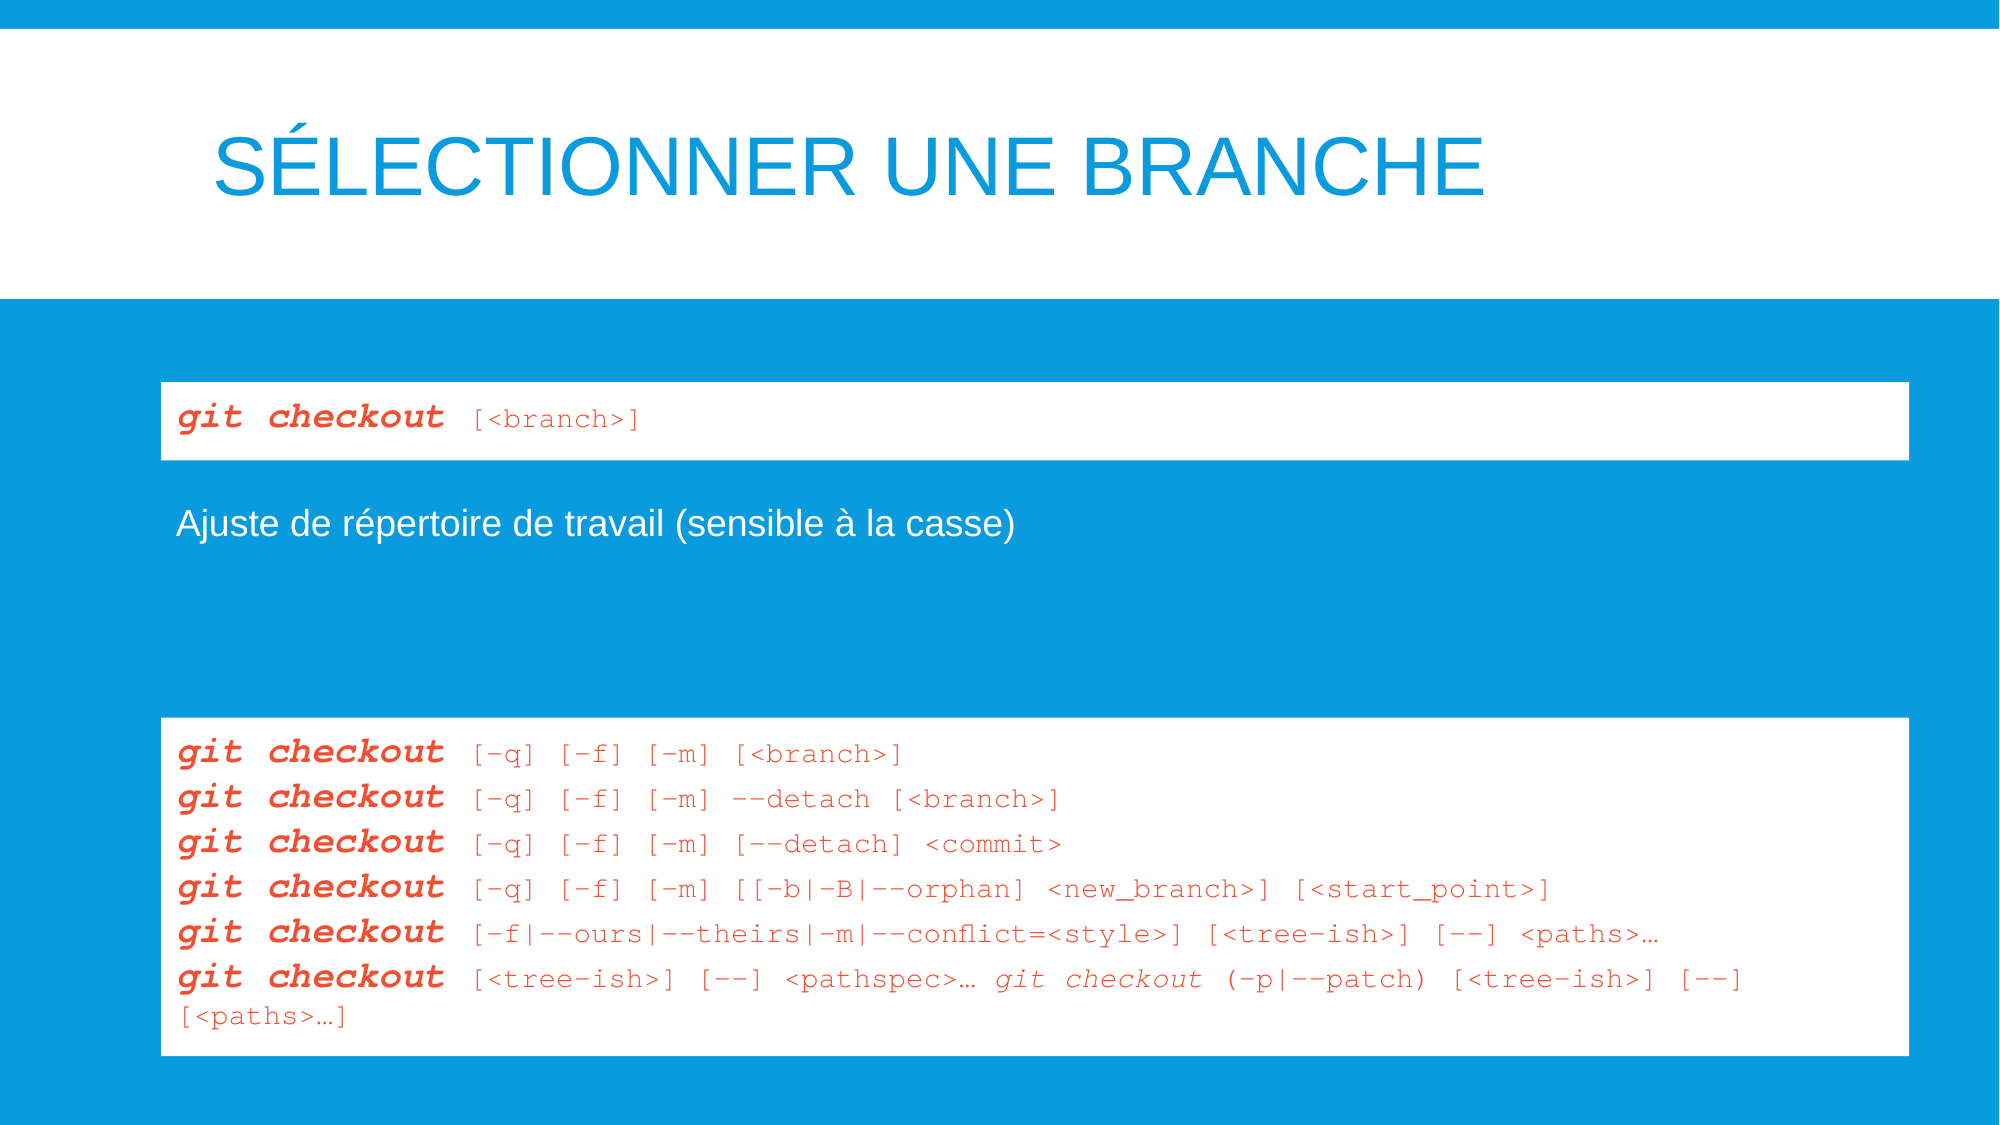

# SÉLECTIONNER UNE BRANCHE
git checkout [<branch>]
Ajuste de répertoire de travail (sensible à la casse)
git checkout [-q] [-f] [-m] [<branch>]
git checkout [-q] [-f] [-m] --detach [<branch>]
git checkout [-q] [-f] [-m] [--detach] <commit>
git checkout [-q] [-f] [-m] [[-b|-B|--orphan] <new_branch>] [<start_point>]
git checkout [-f|--ours|--theirs|-m|--conflict=<style>] [<tree-ish>] [--] <paths>…​
git checkout [<tree-ish>] [--] <pathspec>…​ git checkout (-p|--patch) [<tree-ish>] [--] [<paths>…​]